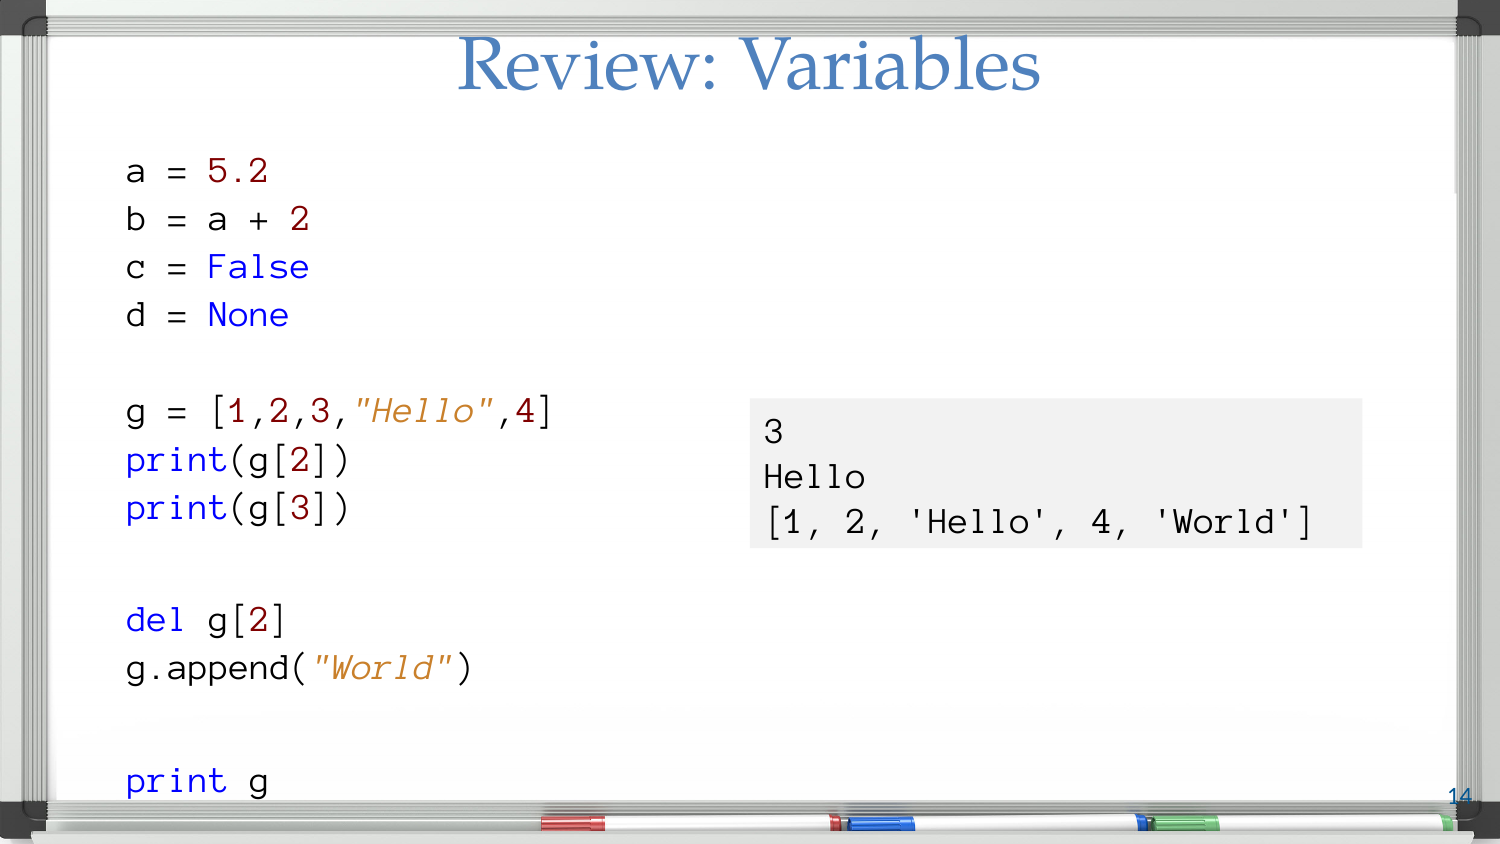

# Review: Variables
a = 5.2
b = a + 2
c = False
d = None

g = [1,2,3,"Hello",4]
print(g[2])
print(g[3])

del g[2]
g.append("World")

print g
3
Hello
[1, 2, 'Hello', 4, 'World']
14